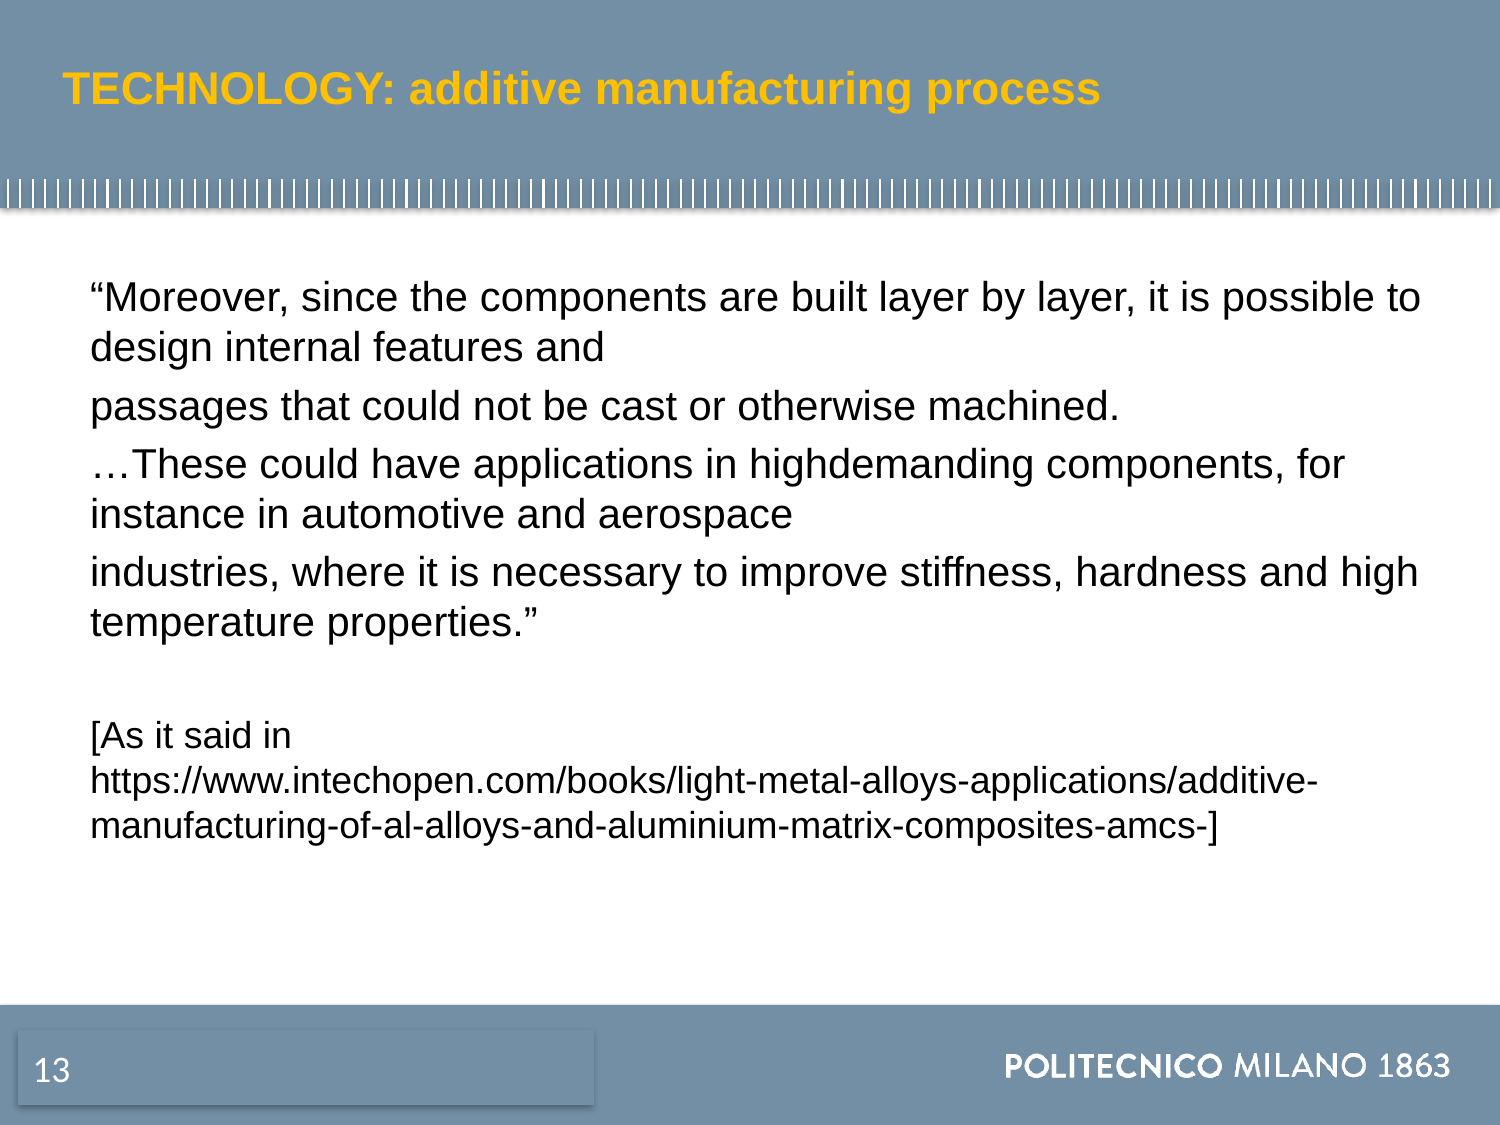

# TECHNOLOGY: additive manufacturing process
“Moreover, since the components are built layer by layer, it is possible to design internal features and
passages that could not be cast or otherwise machined.
…These could have applications in highdemanding components, for instance in automotive and aerospace
industries, where it is necessary to improve stiffness, hardness and high temperature properties.”

[As it said in https://www.intechopen.com/books/light-metal-alloys-applications/additive-manufacturing-of-al-alloys-and-aluminium-matrix-composites-amcs-]

13